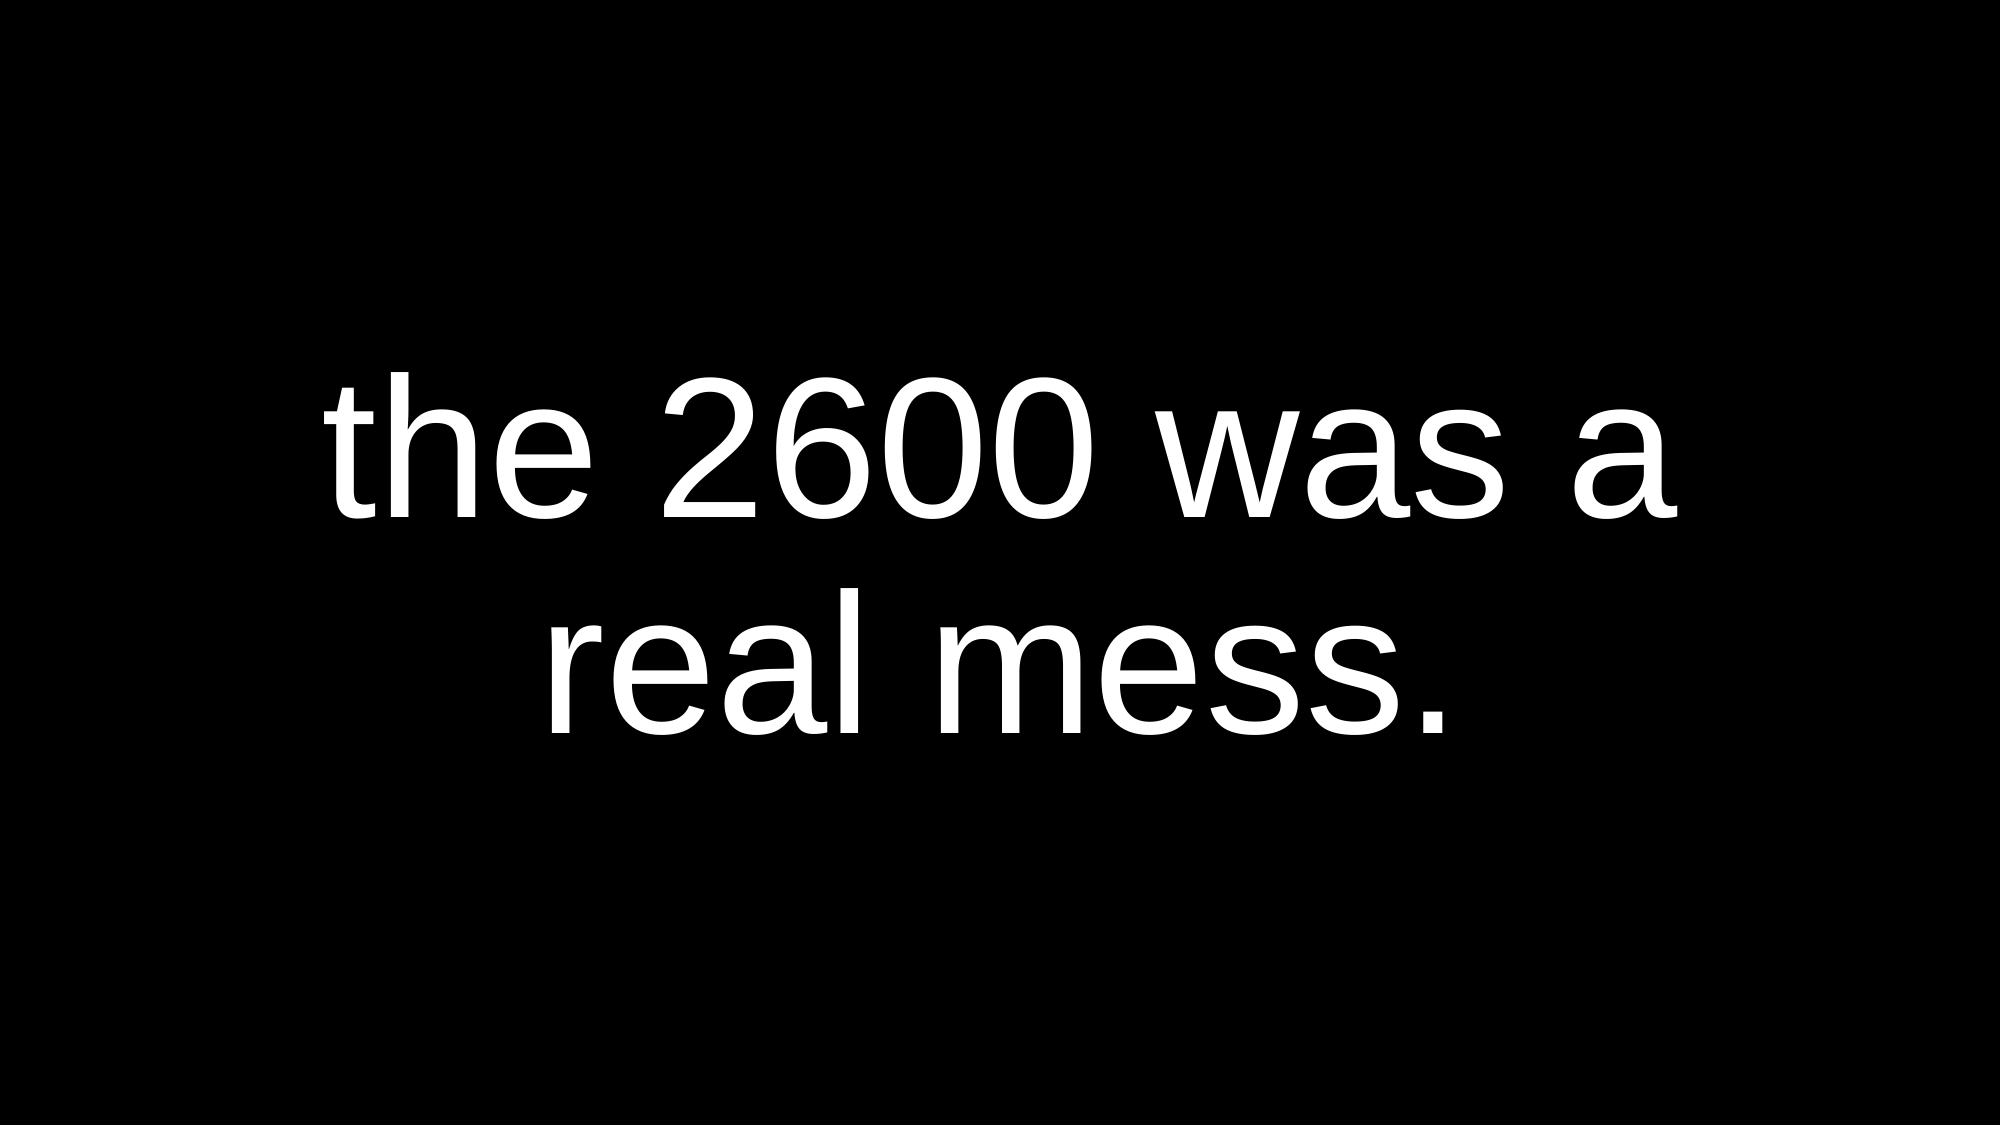

# the 2600 was a real mess.